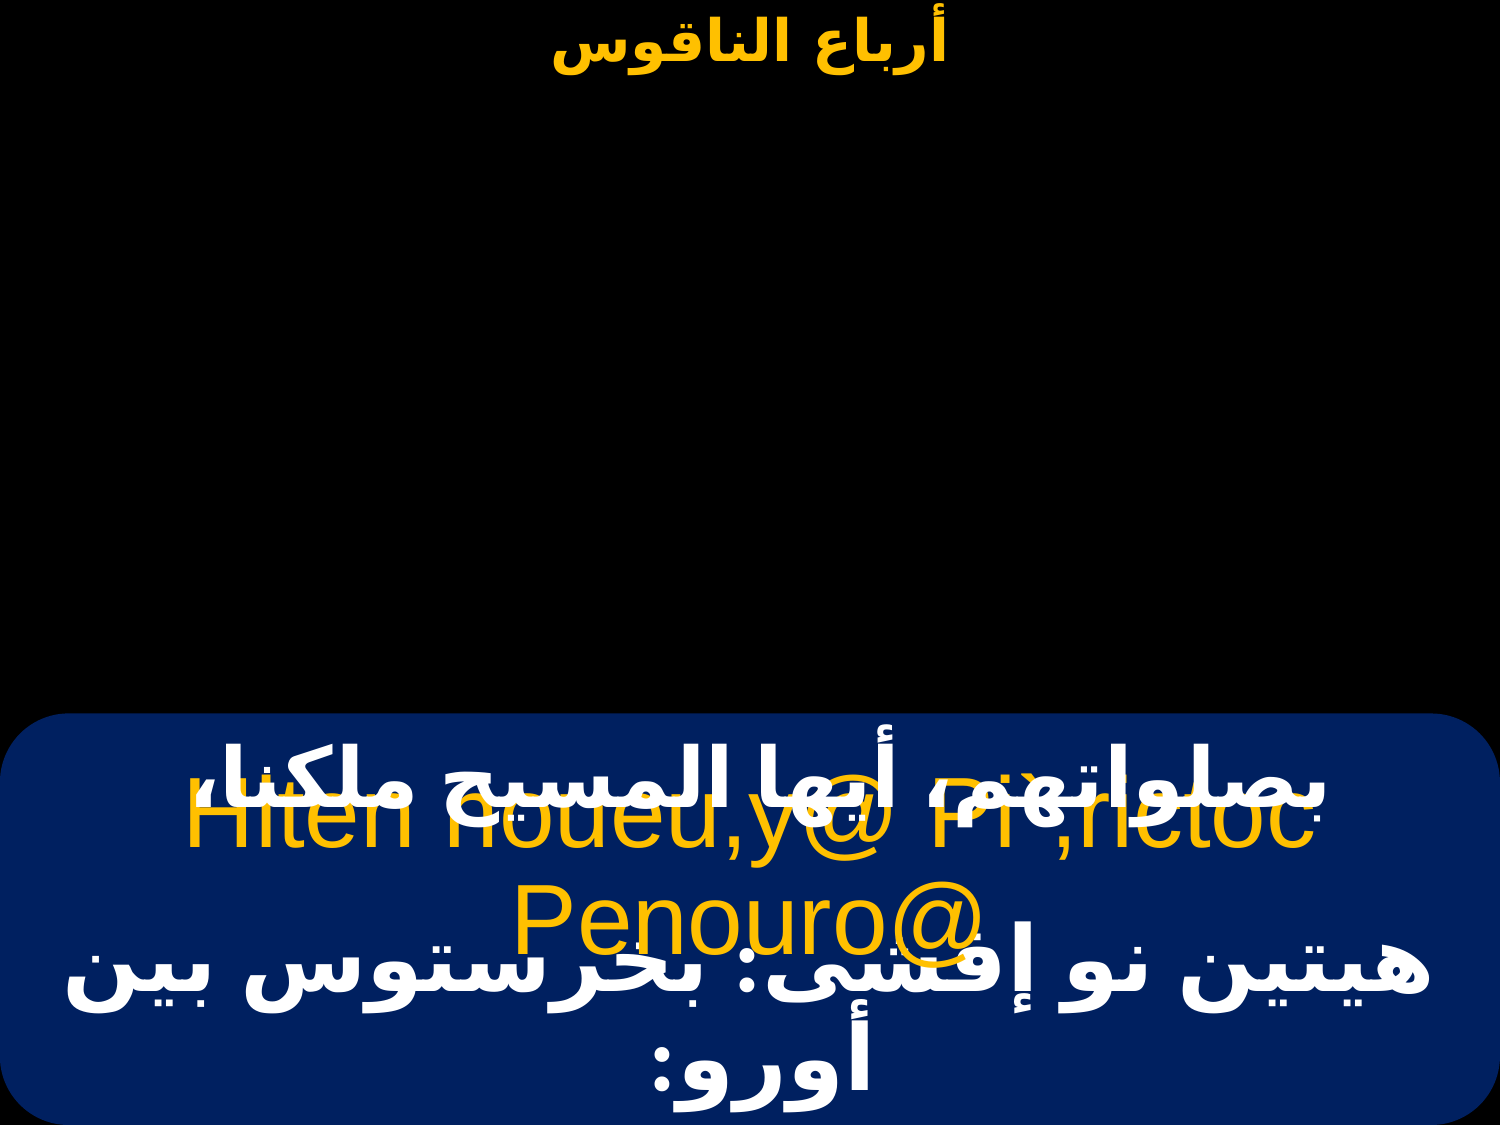

# بصلواتهم، أيها المسيح ملكنا،
Hiten noueu,y@ Pi`,rictoc Penouro@
هيتين نو إفشى: بخرستوس بين أورو: